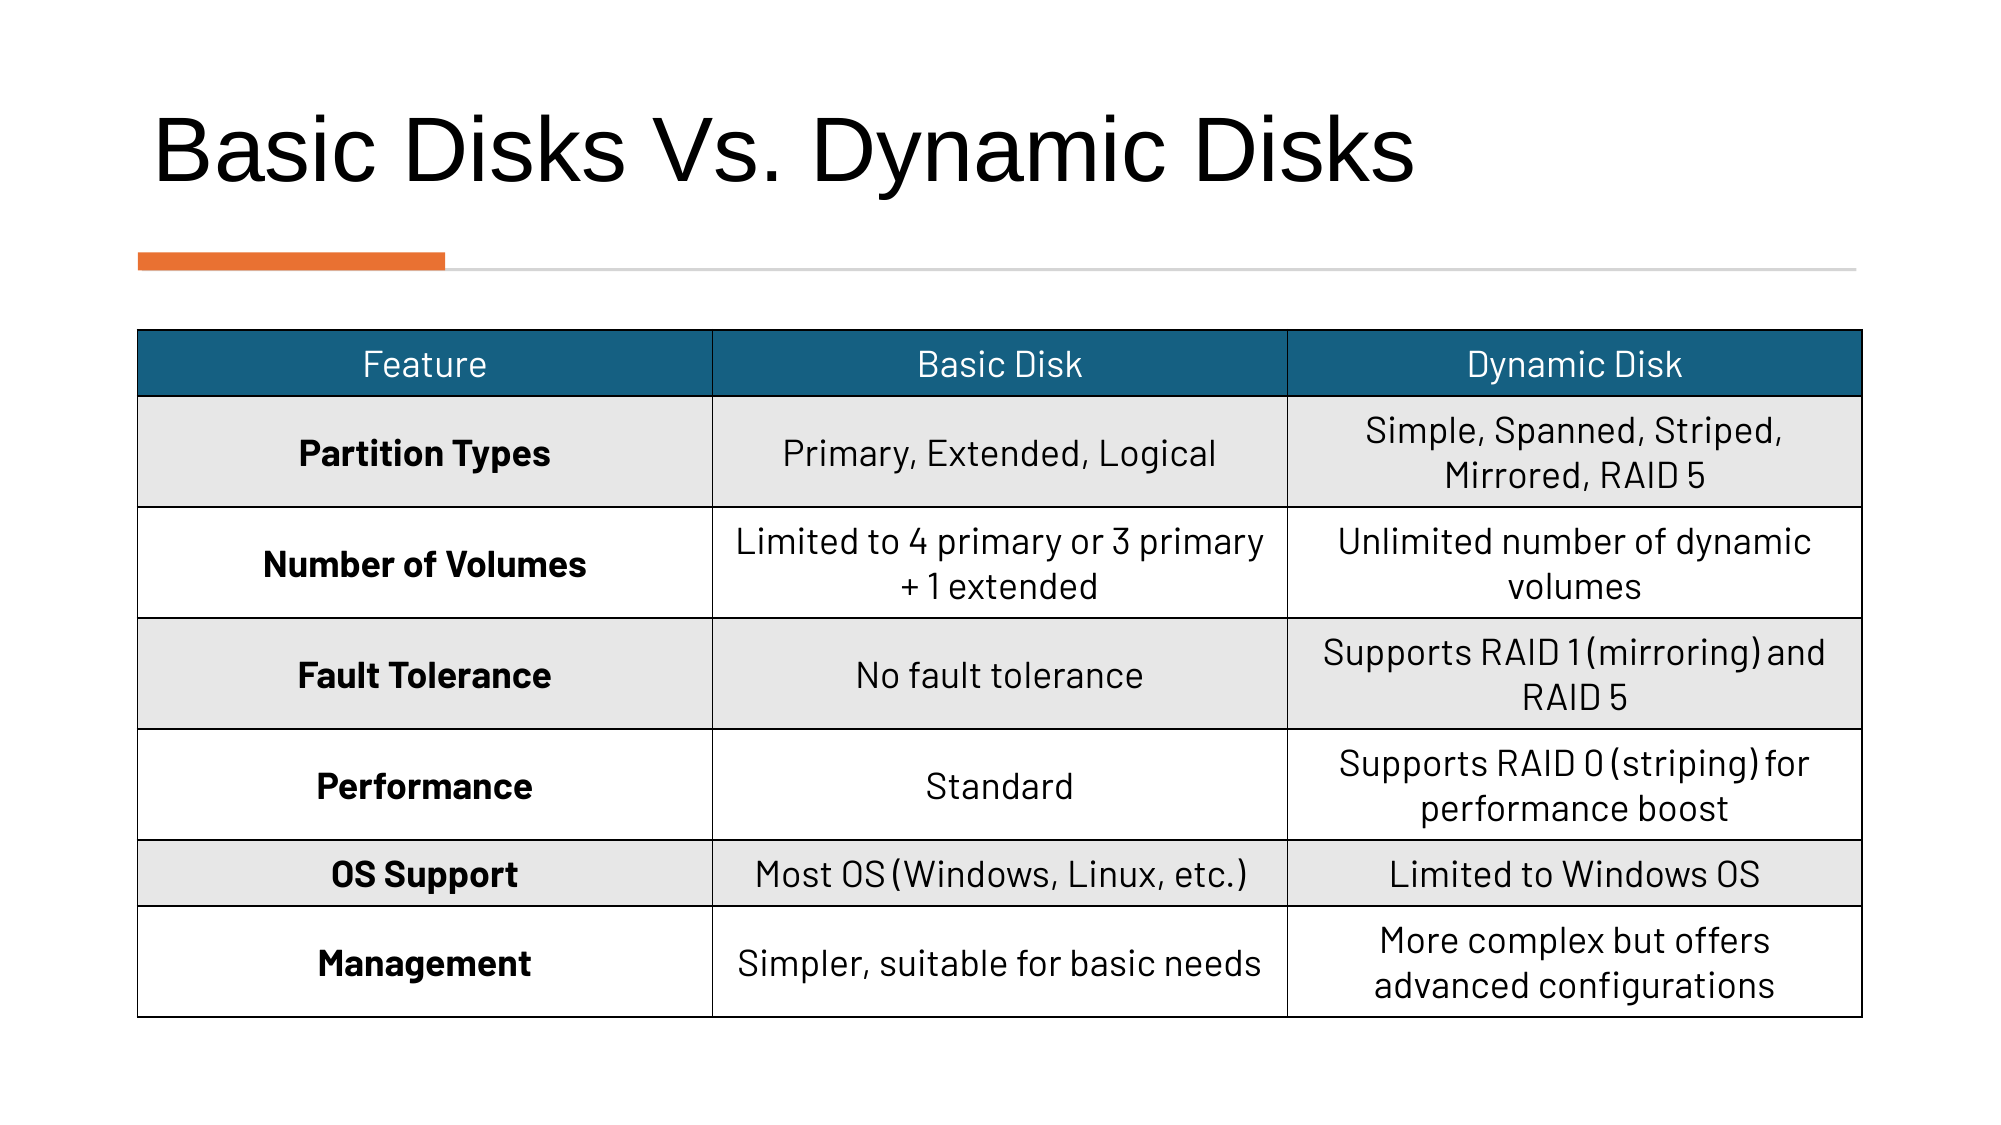

# Basic Disks Vs. Dynamic Disks

| Feature | Basic Disk | Dynamic Disk |
| --- | --- | --- |
| Partition Types | Primary, Extended, Logical | Simple, Spanned, Striped, Mirrored, RAID 5 |
| Number of Volumes | Limited to 4 primary or 3 primary + 1 extended | Unlimited number of dynamic volumes |
| Fault Tolerance | No fault tolerance | Supports RAID 1 (mirroring) and RAID 5 |
| Performance | Standard | Supports RAID 0 (striping) for performance boost |
| OS Support | Most OS (Windows, Linux, etc.) | Limited to Windows OS |
| Management | Simpler, suitable for basic needs | More complex but offers advanced configurations |